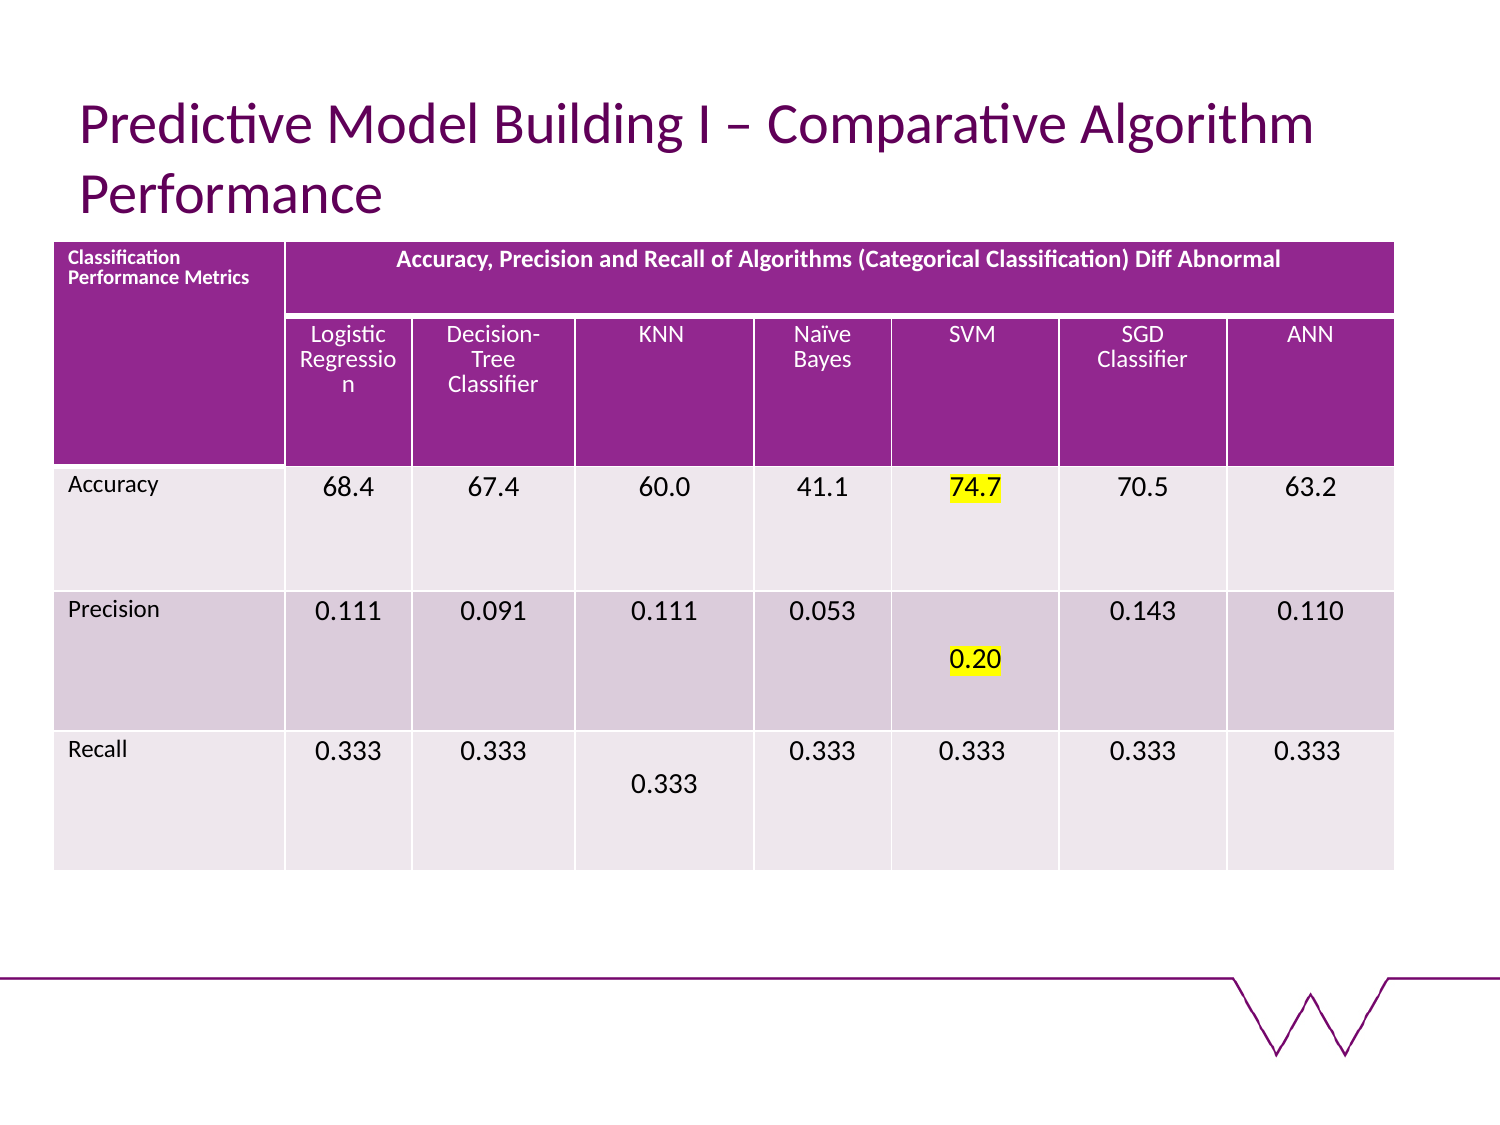

Predictive Model Building I – Comparative Algorithm Performance
| Classification Performance Metrics | Accuracy, Precision and Recall of Algorithms (Categorical Classification) Diff Abnormal |  |  |  |  |  |  |
| --- | --- | --- | --- | --- | --- | --- | --- |
|  | Logistic Regression | Decision-Tree Classifier | KNN | Naïve Bayes | SVM | SGD Classifier | ANN |
| Accuracy | 68.4 | 67.4 | 60.0 | 41.1 | 74.7 | 70.5 | 63.2 |
| Precision | 0.111 | 0.091 | 0.111 | 0.053 | 0.20 | 0.143 | 0.110 |
| Recall | 0.333 | 0.333 | 0.333 | 0.333 | 0.333 | 0.333 | 0.333 |